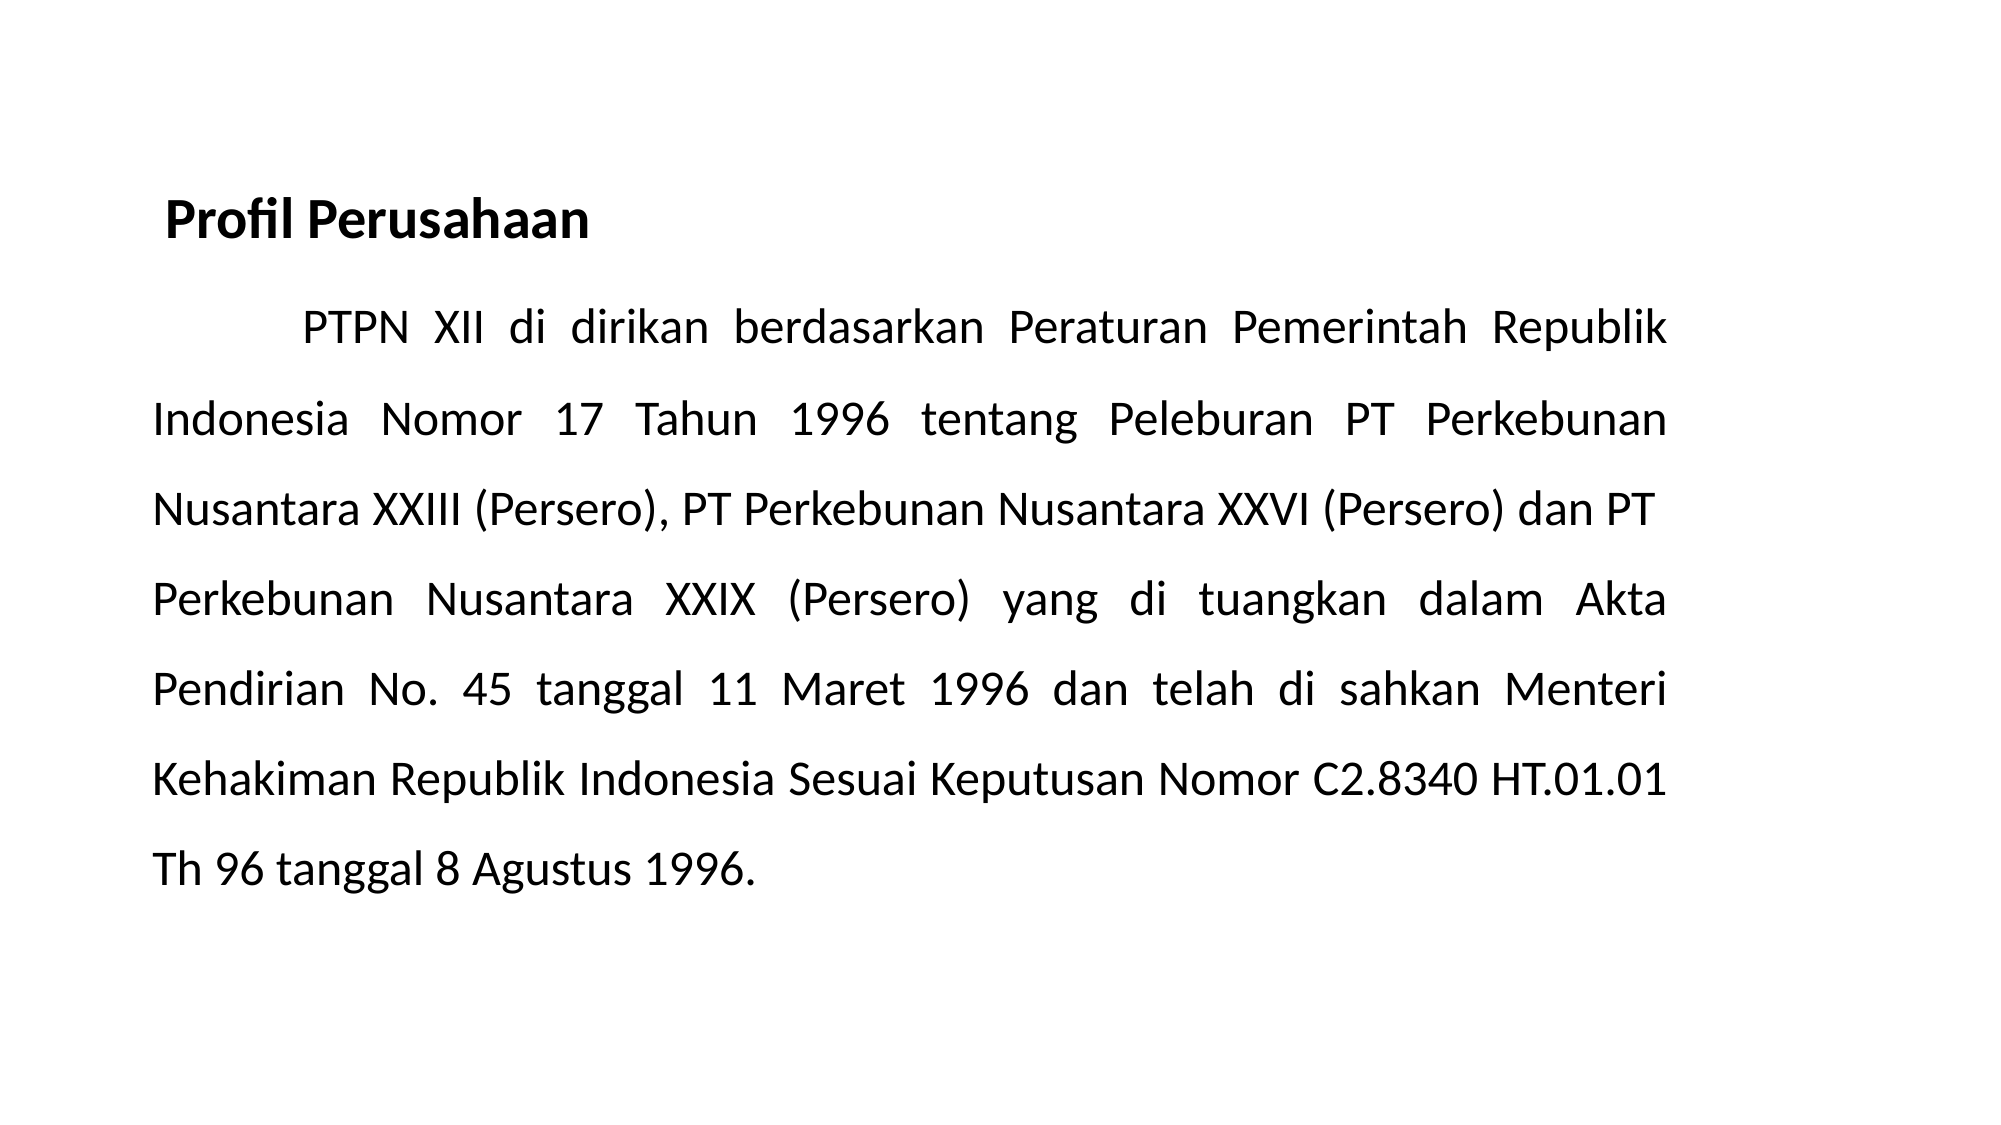

Profil Perusahaan
	PTPN XII di dirikan berdasarkan Peraturan Pemerintah Republik Indonesia Nomor 17 Tahun 1996 tentang Peleburan PT Perkebunan Nusantara XXIII (Persero), PT Perkebunan Nusantara XXVI (Persero) dan PT  Perkebunan Nusantara XXIX (Persero) yang di tuangkan dalam Akta Pendirian No. 45 tanggal 11 Maret 1996 dan telah di sahkan Menteri Kehakiman Republik Indonesia Sesuai Keputusan Nomor C2.8340 HT.01.01 Th 96 tanggal 8 Agustus 1996.